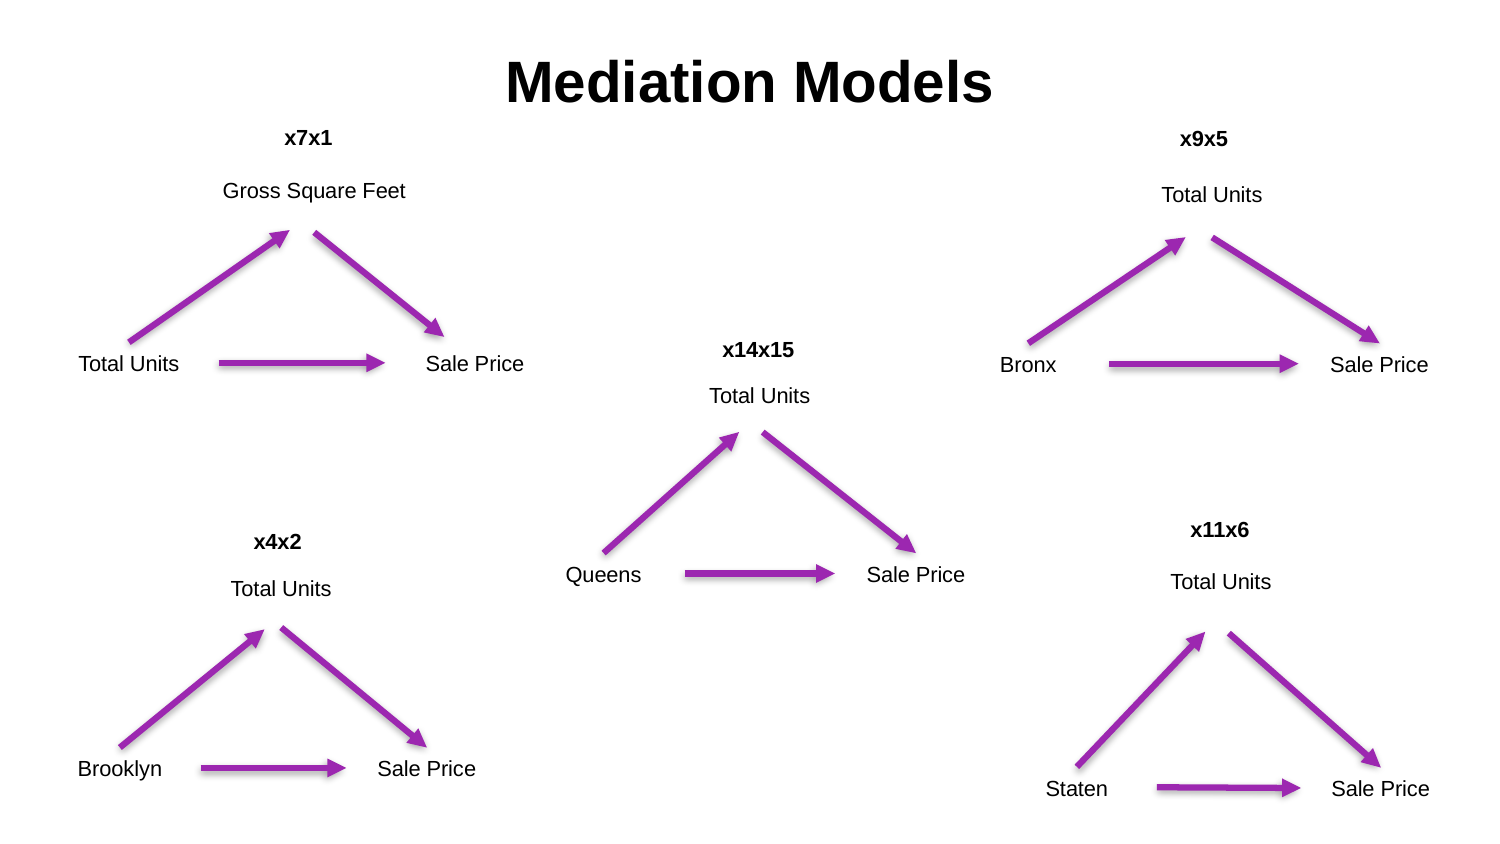

Mediation Models
x7x1
Gross Square Feet
Total Units
Sale Price
x9x5
Total Units
Bronx
Sale Price
x14x15
Total Units
Queens
Sale Price
x11x6
Total Units
Staten
Sale Price
x4x2
Total Units
Brooklyn
Sale Price